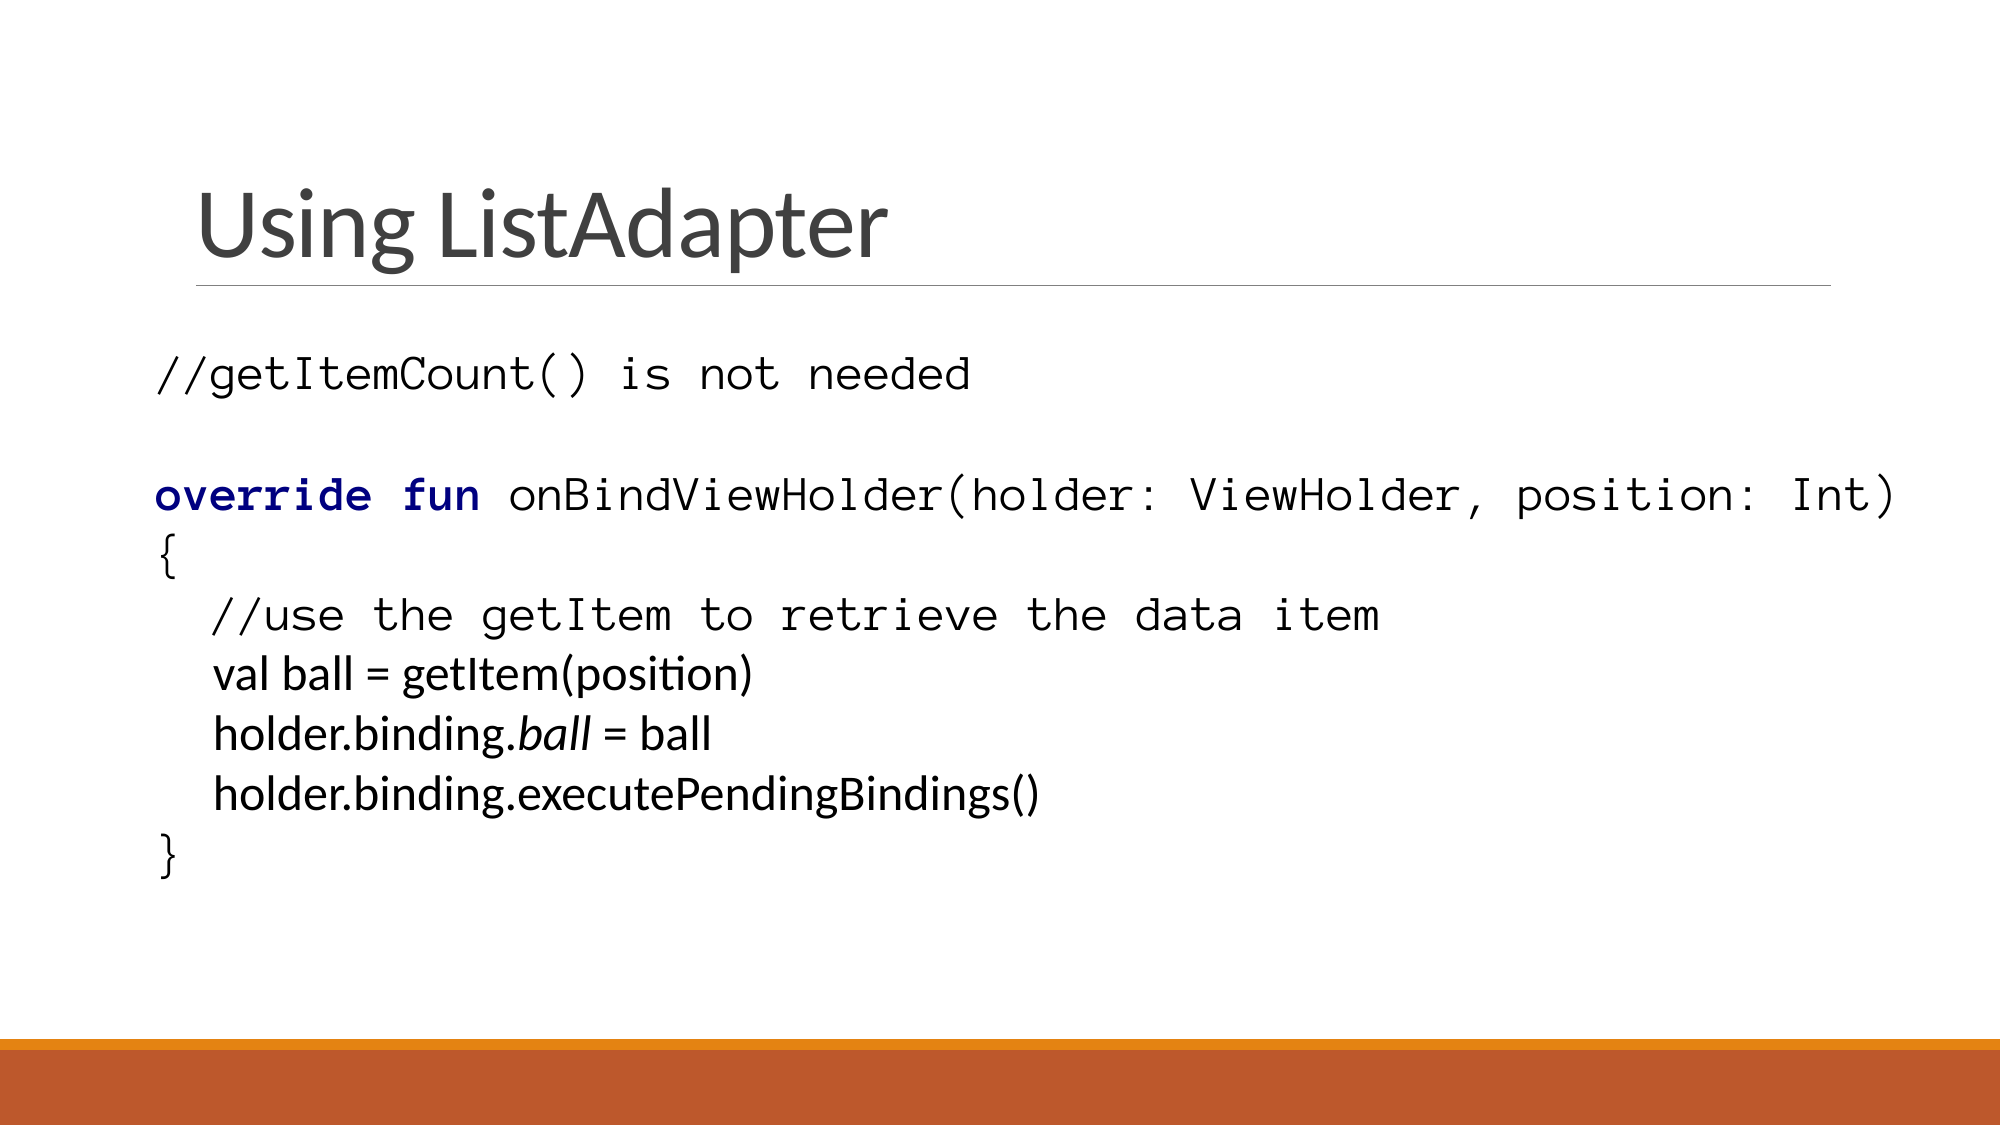

# Using ListAdapter
//getItemCount() is not needed

override fun onBindViewHolder(holder: ViewHolder, position: Int) {
  //use the getItem to retrieve the data item
     val ball = getItem(position)
     holder.binding.ball = ball
     holder.binding.executePendingBindings()
}